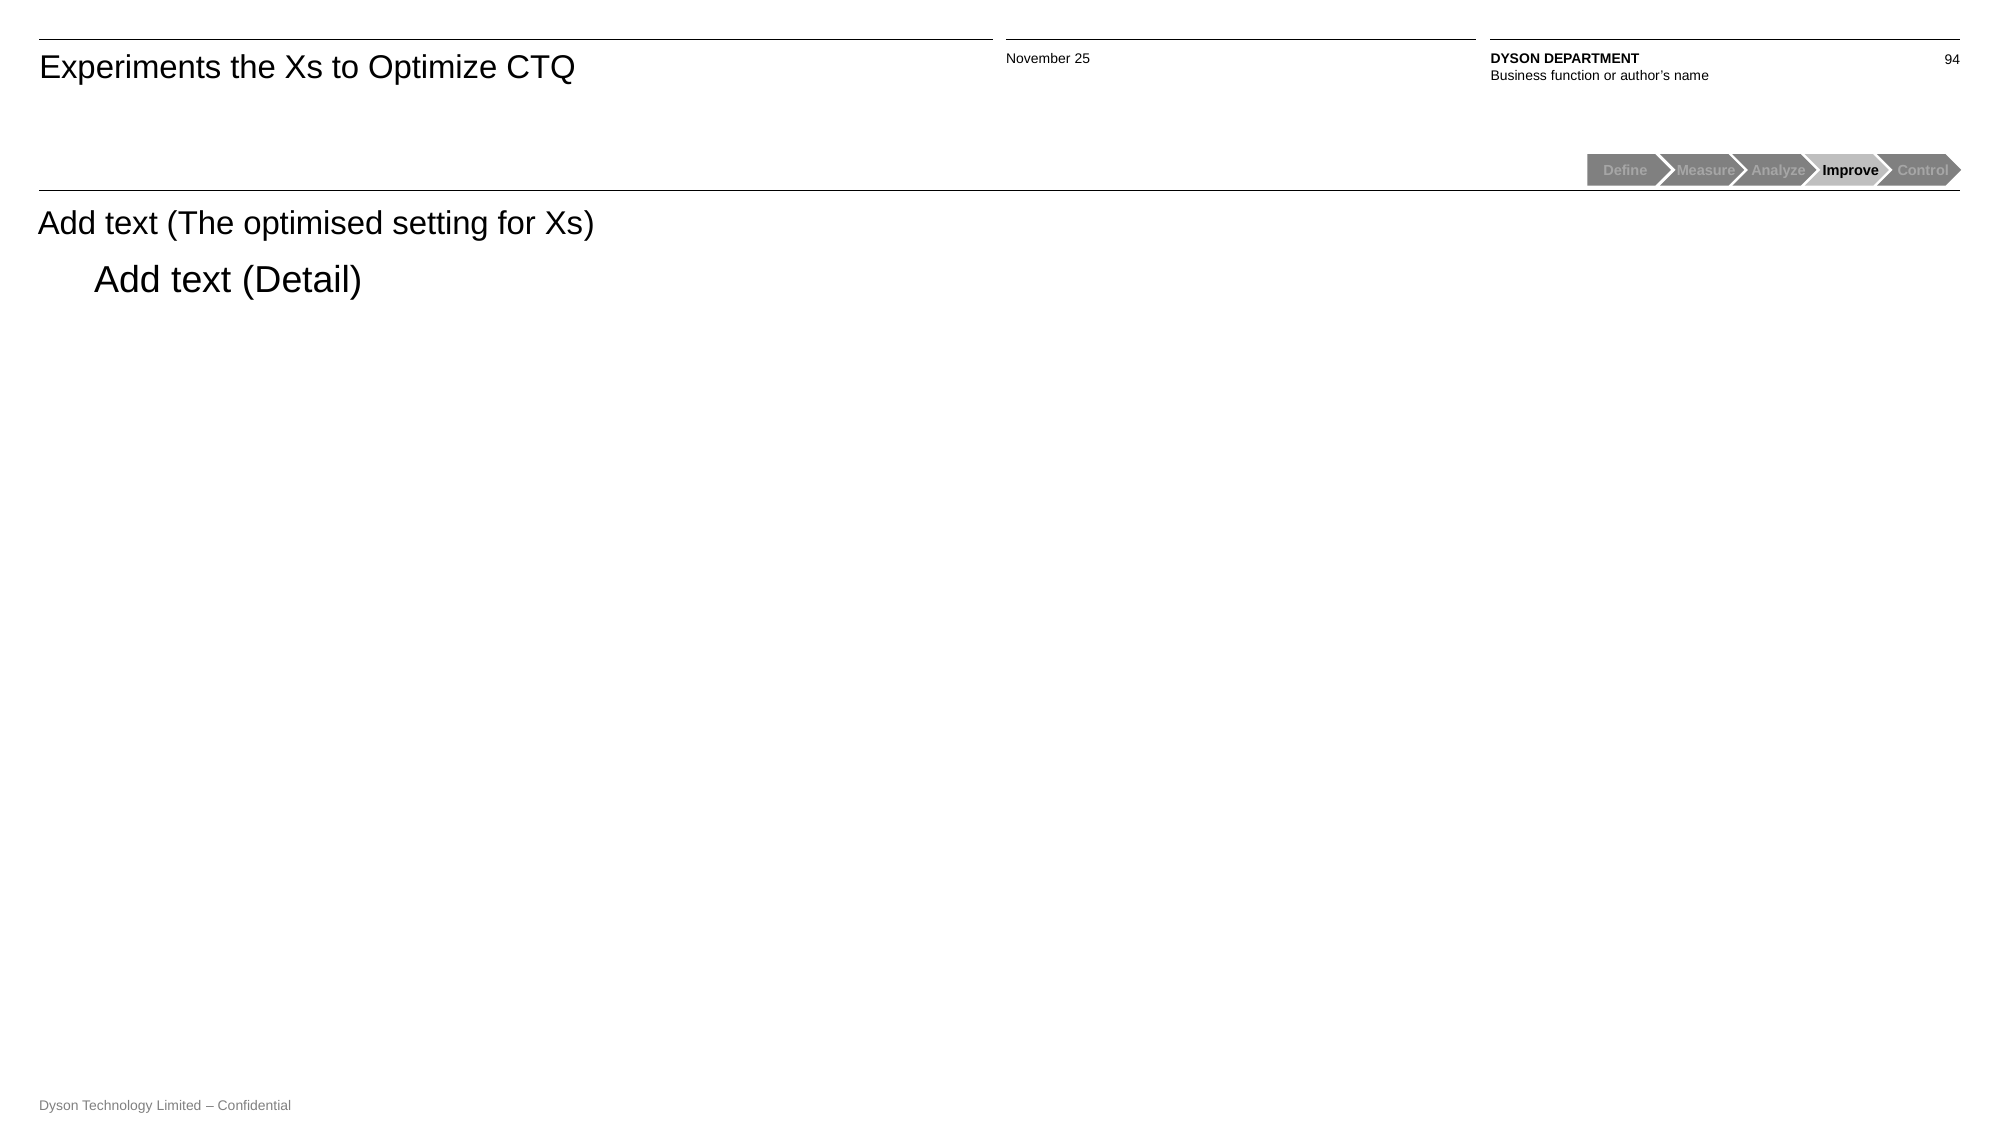

Experiments the Xs to Optimize CTQ
Define
  Measure
  Analyze
  Improve
  Control
Add text (The optimised setting for Xs)
Add text (Detail)